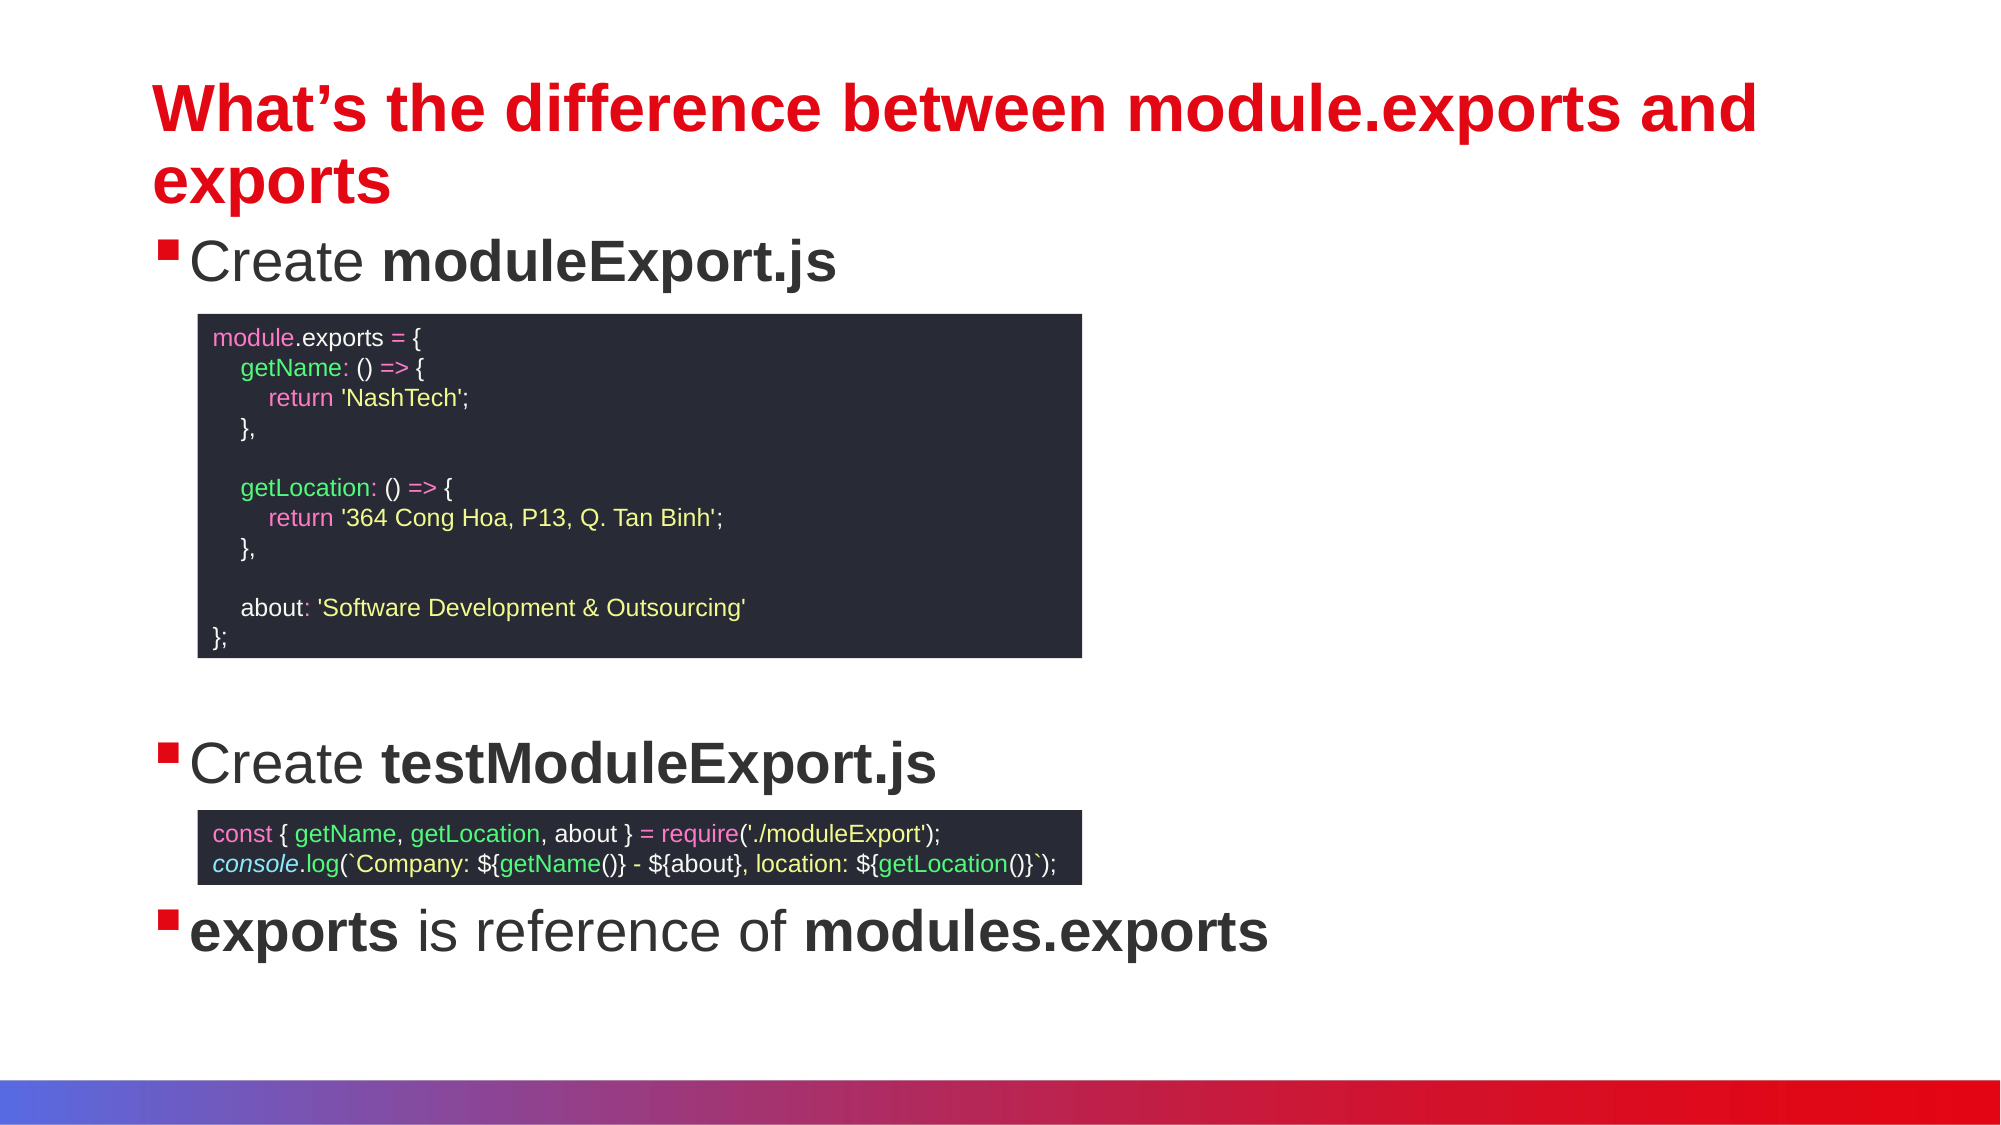

# What’s the difference between module.exports and exports
Create moduleExport.js

Create testModuleExport.js

exports is reference of modules.exports

module.exports = {
    getName: () => {
        return 'NashTech';
    },
    getLocation: () => {
        return '364 Cong Hoa, P13, Q. Tan Binh';
    },
    about: 'Software Development & Outsourcing'
};
const { getName, getLocation, about } = require('./moduleExport');
console.log(`Company: ${getName()} - ${about}, location: ${getLocation()}`);